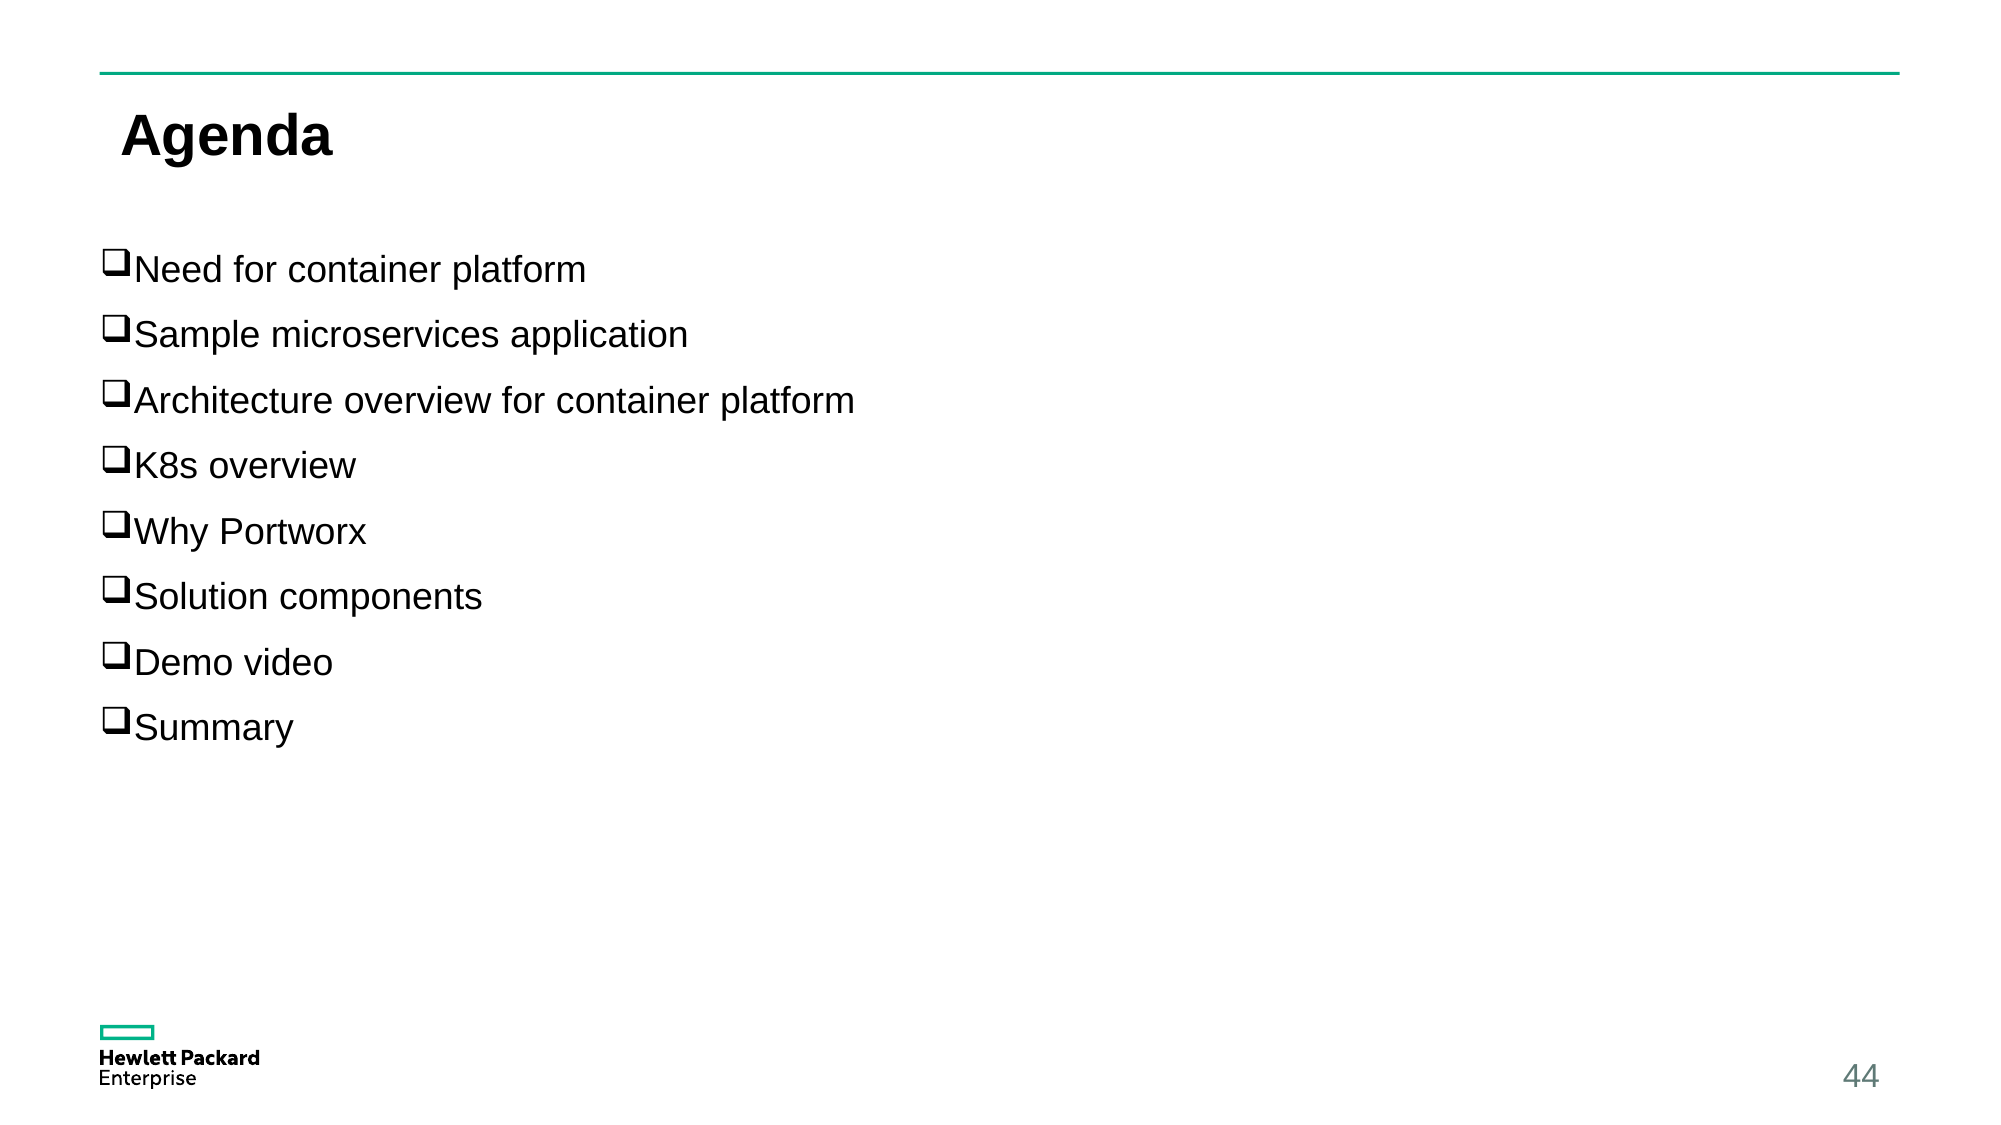

# Agenda
Need for container platform
Sample microservices application
Architecture overview for container platform
K8s overview
Why Portworx
Solution components
Demo video
Summary
44